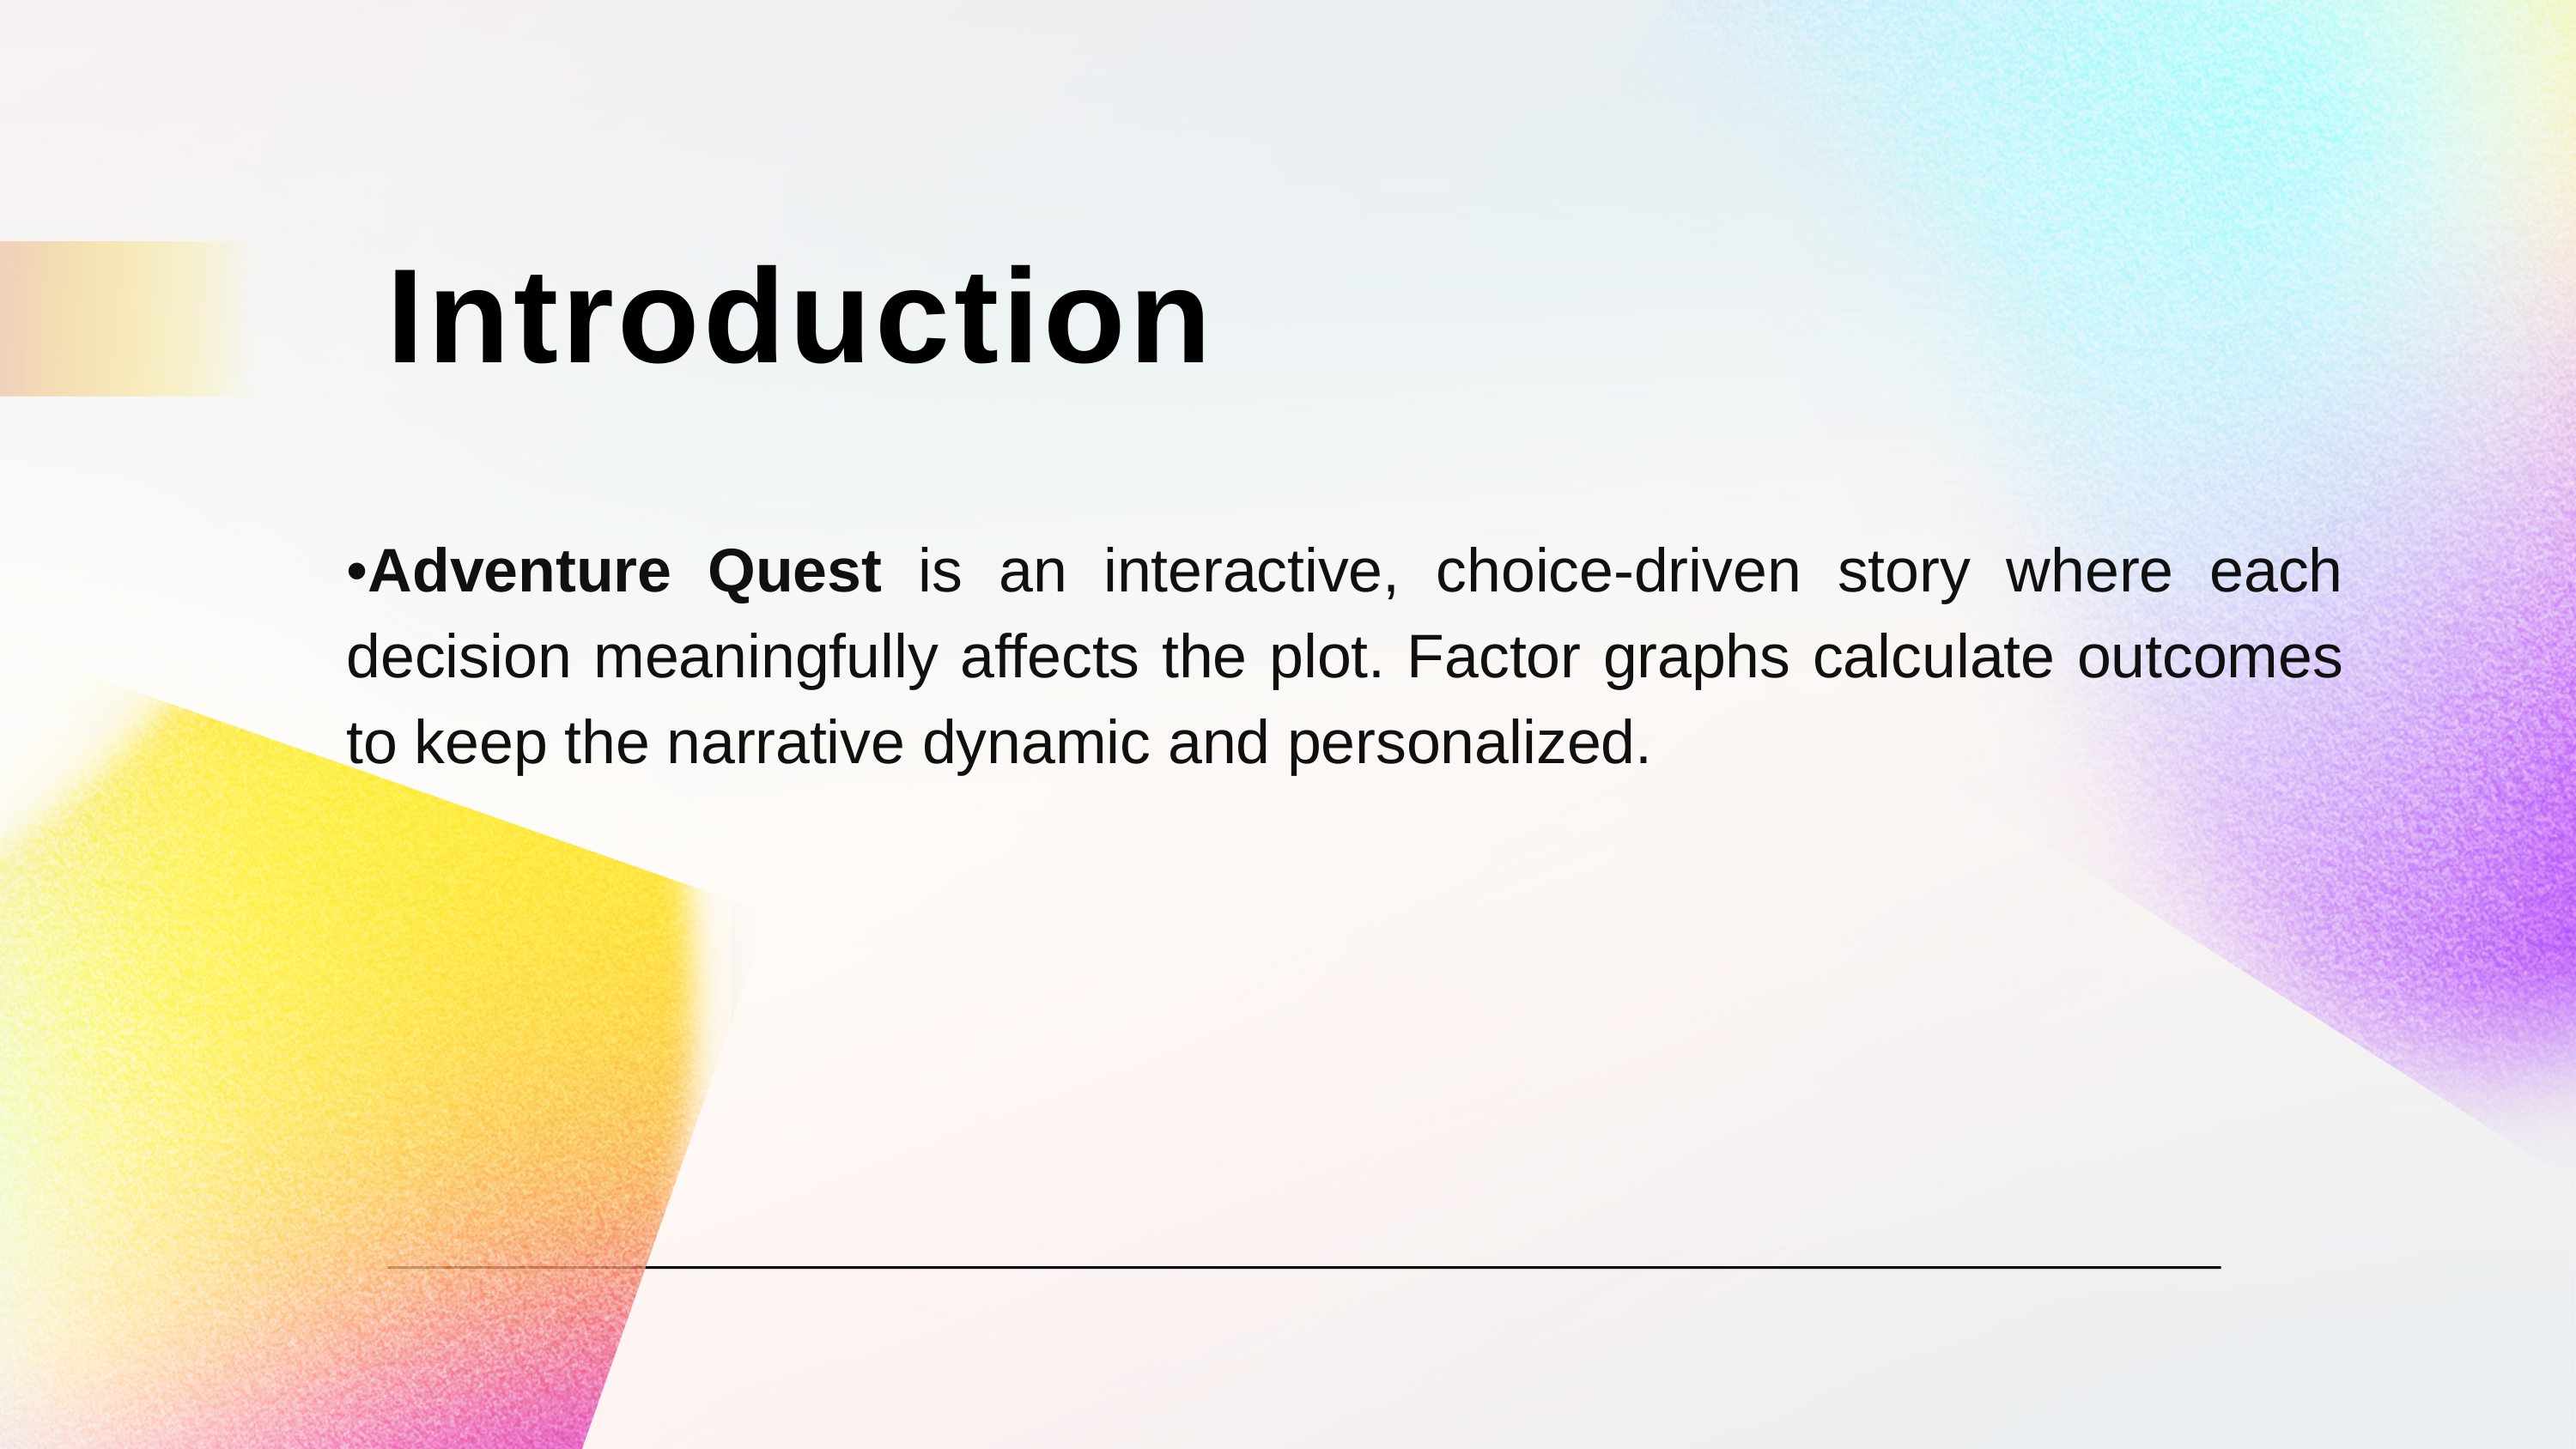

Introduction

•Adventure Quest is an interactive, choice‑driven story where each decision meaningfully affects the plot. Factor graphs calculate outcomes to keep the narrative dynamic and personalized.